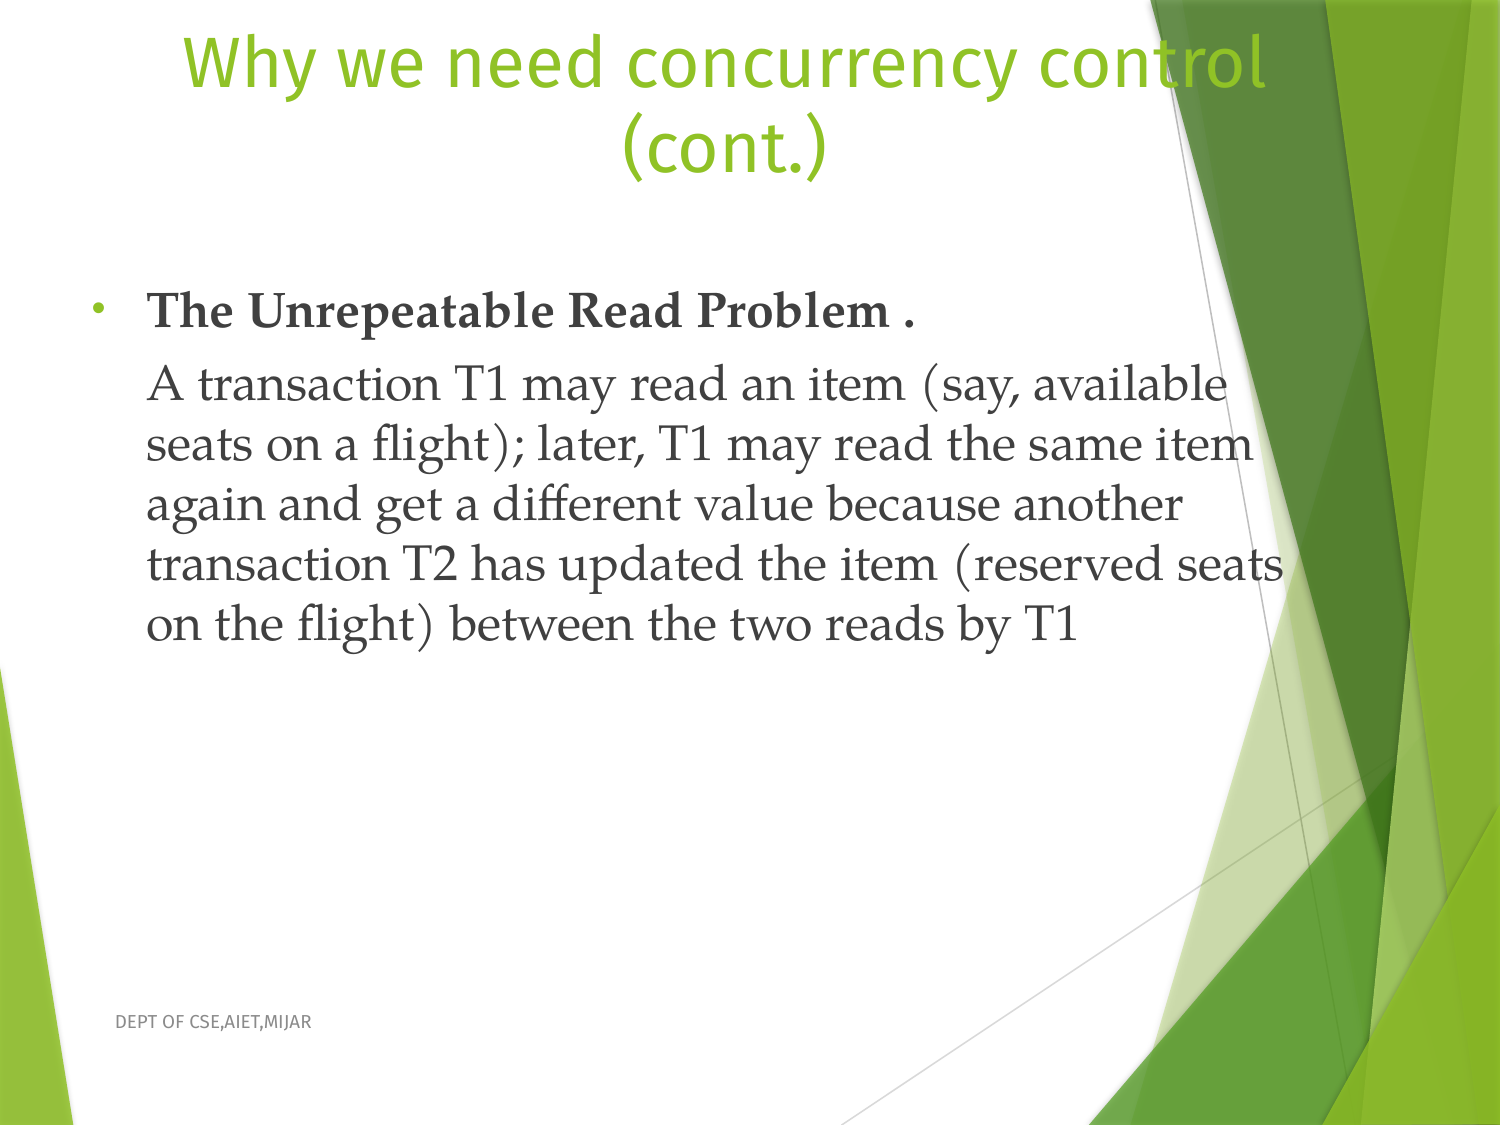

# Why we need concurrency control (cont.)

The Unrepeatable Read Problem .
	A transaction T1 may read an item (say, available seats on a flight); later, T1 may read the same item again and get a different value because another transaction T2 has updated the item (reserved seats on the flight) between the two reads by T1
DEPT OF CSE,AIET,MIJAR